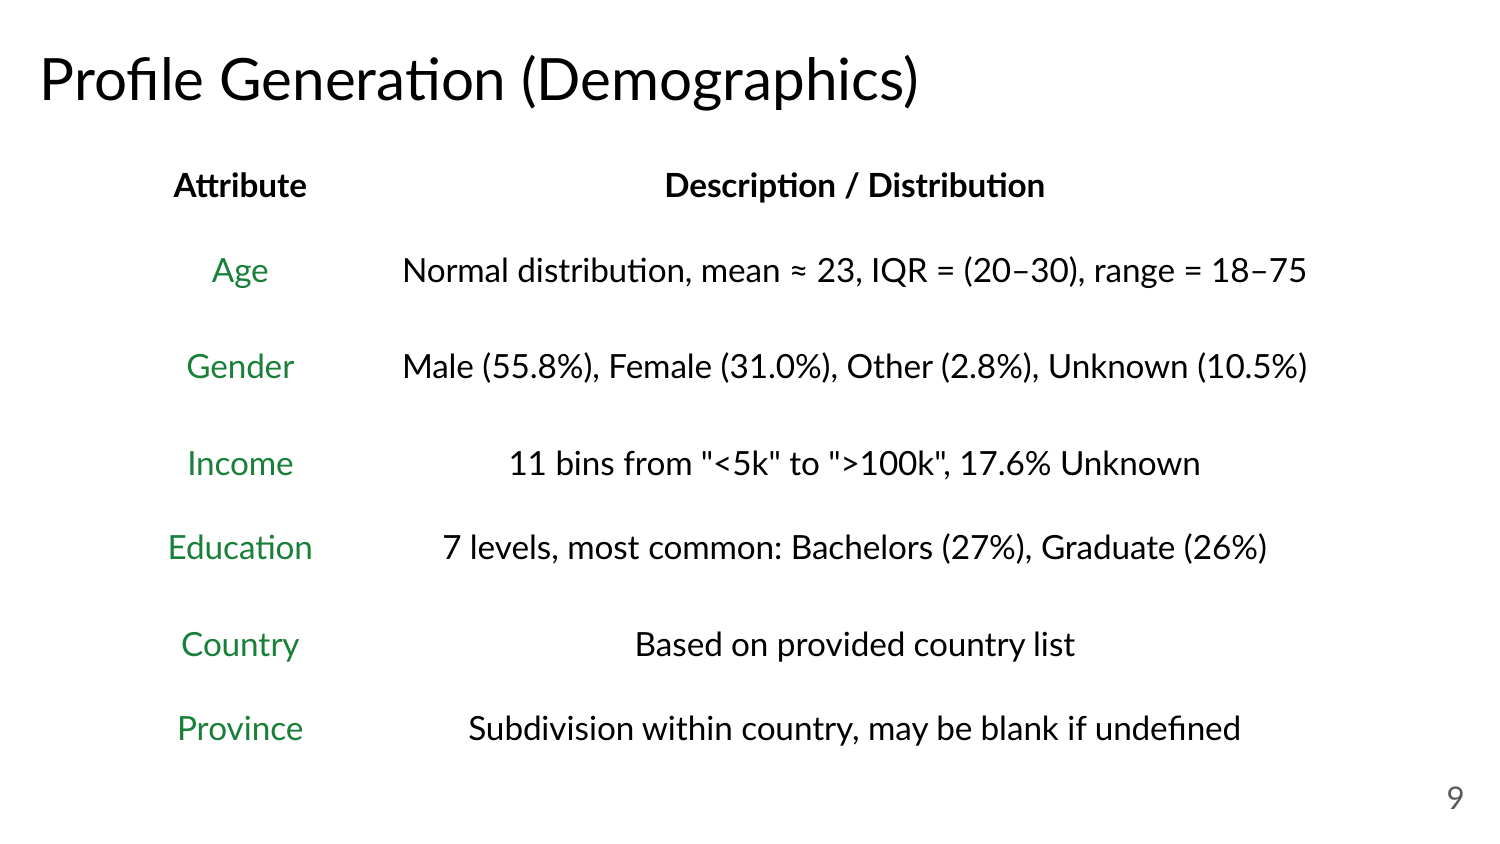

Profile Generation (Demographics)
| Attribute | Description / Distribution |
| --- | --- |
| Age | Normal distribution, mean ≈ 23, IQR = (20–30), range = 18–75 |
| Gender | Male (55.8%), Female (31.0%), Other (2.8%), Unknown (10.5%) |
| Income | 11 bins from "<5k" to ">100k", 17.6% Unknown |
| Education | 7 levels, most common: Bachelors (27%), Graduate (26%) |
| Country | Based on provided country list |
| Province | Subdivision within country, may be blank if undefined |
9